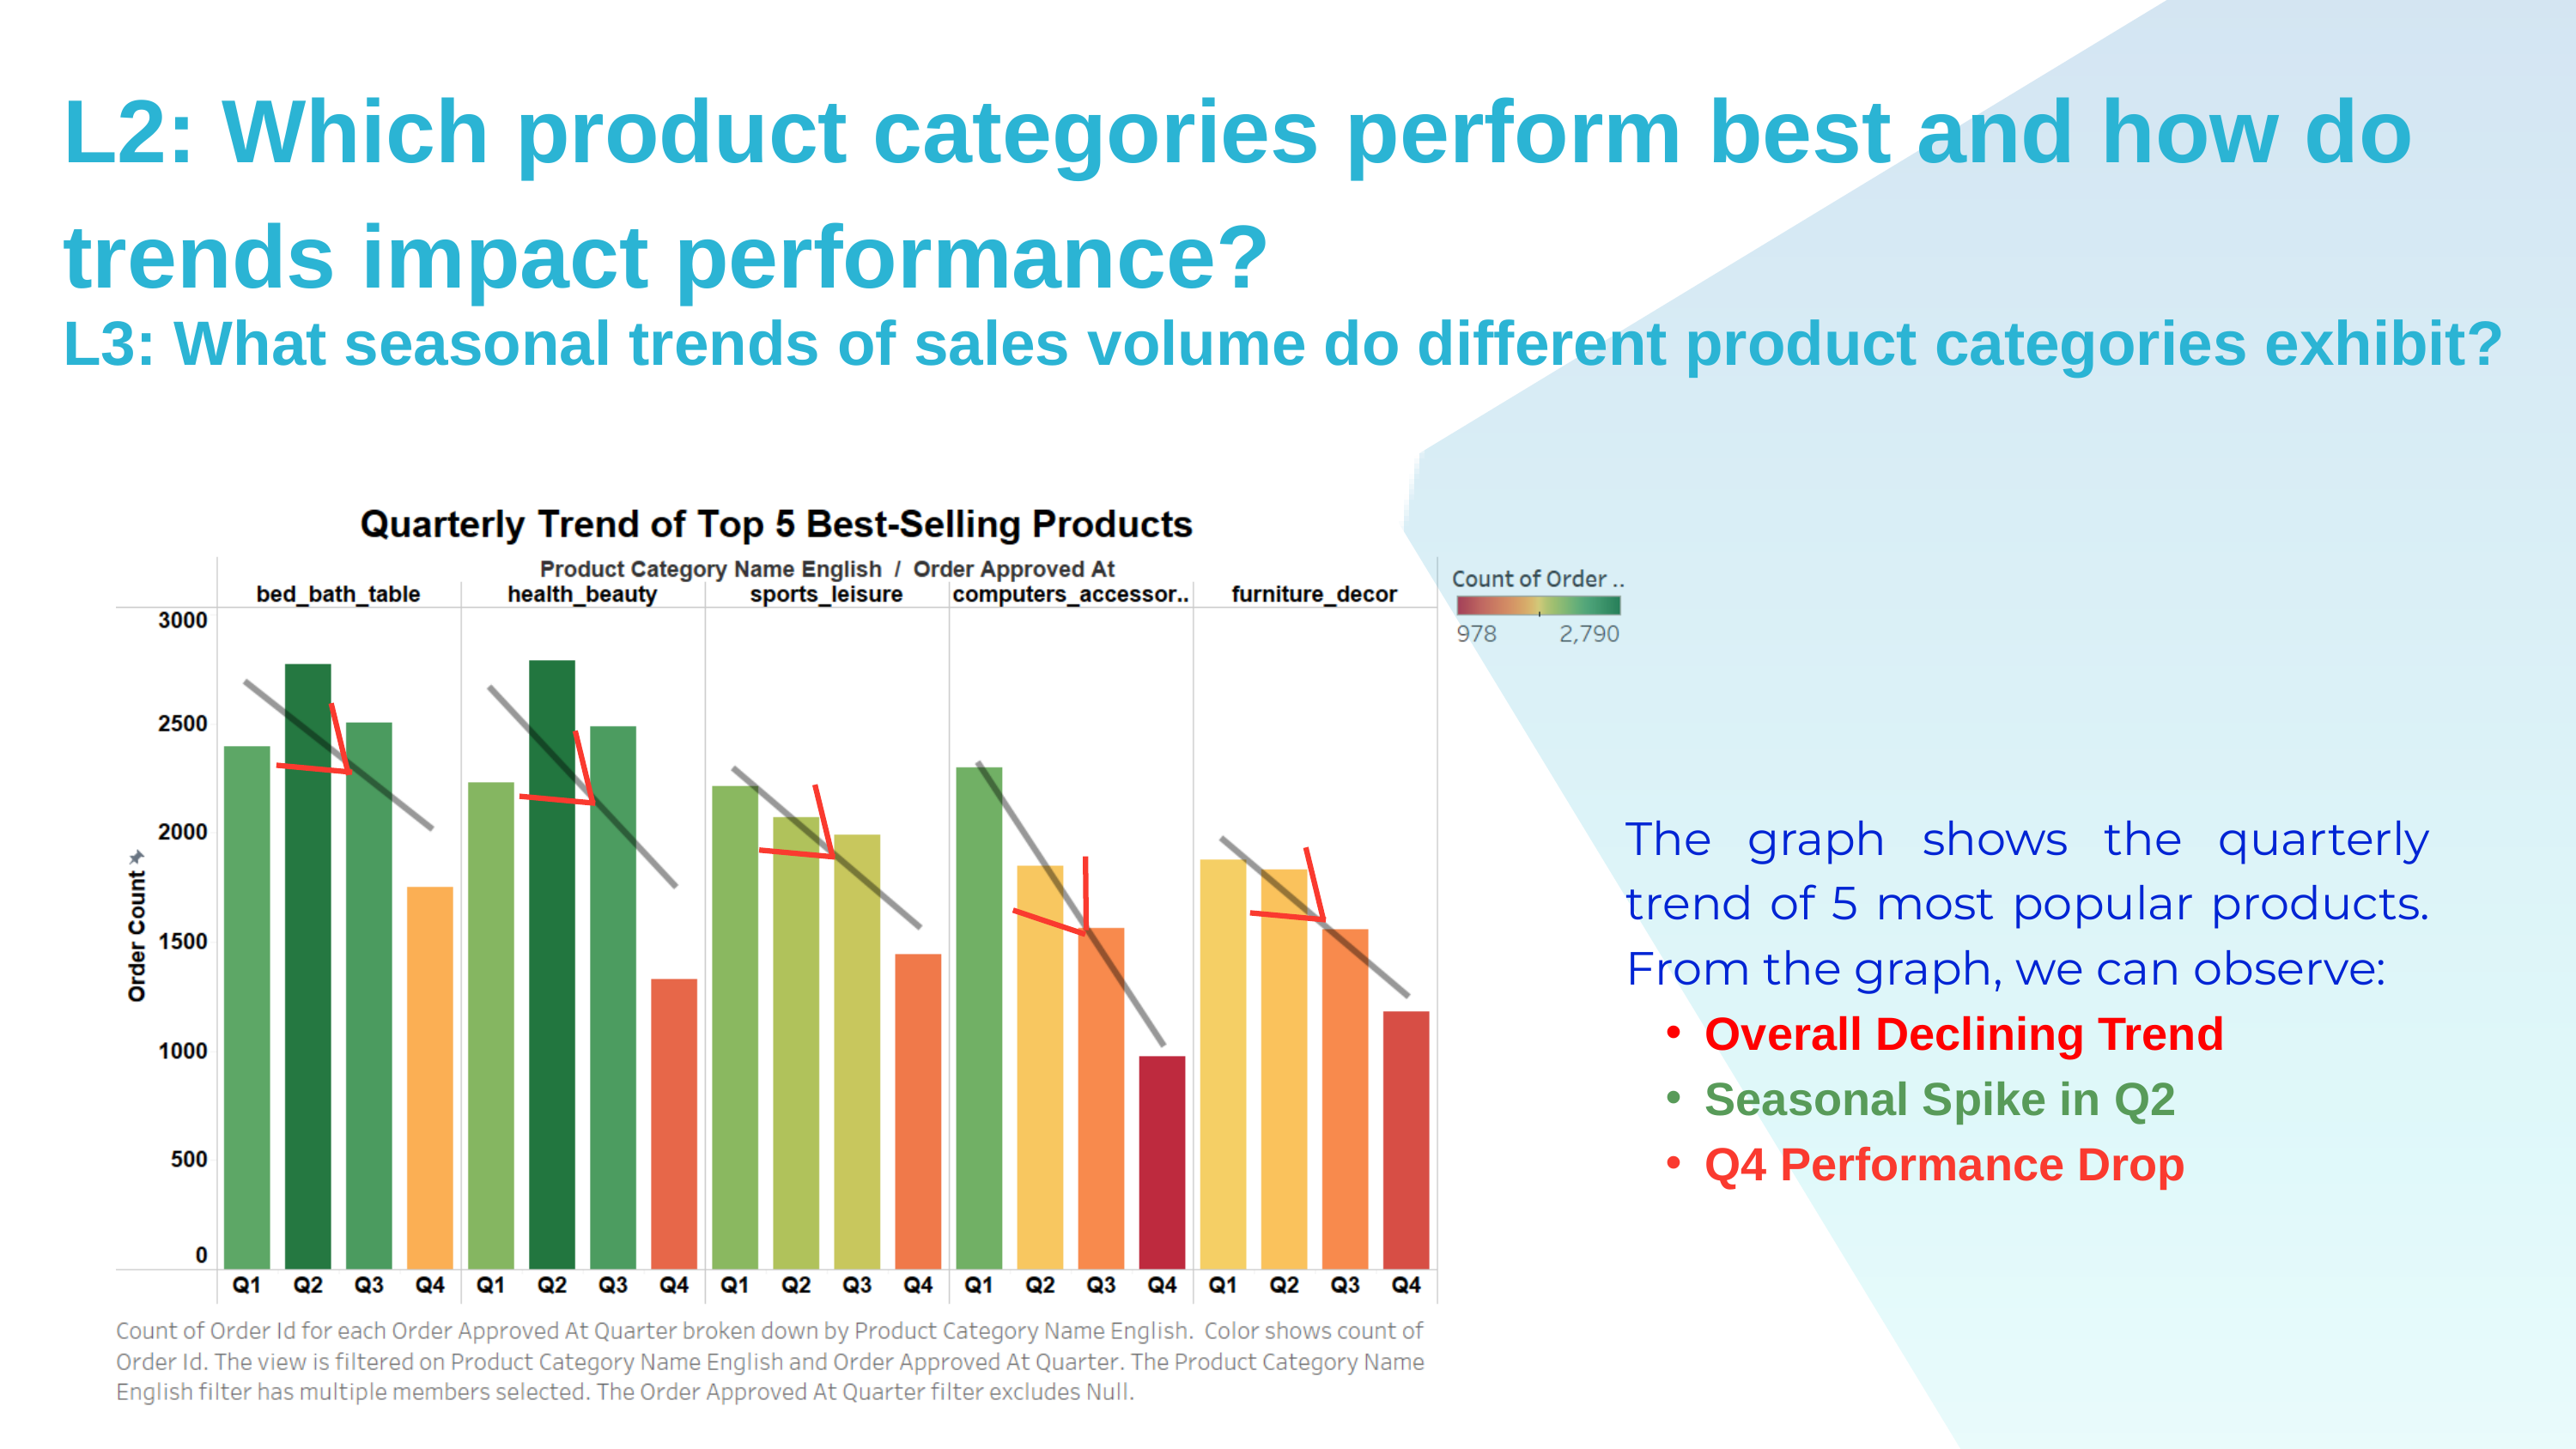

L2: Which product categories perform best and how do trends impact performance?
L3: What seasonal trends of sales volume do different product categories exhibit?

The graph shows the quarterly trend of 5 most popular products. From the graph, we can observe:
Overall Declining Trend
Seasonal Spike in Q2
Q4 Performance Drop